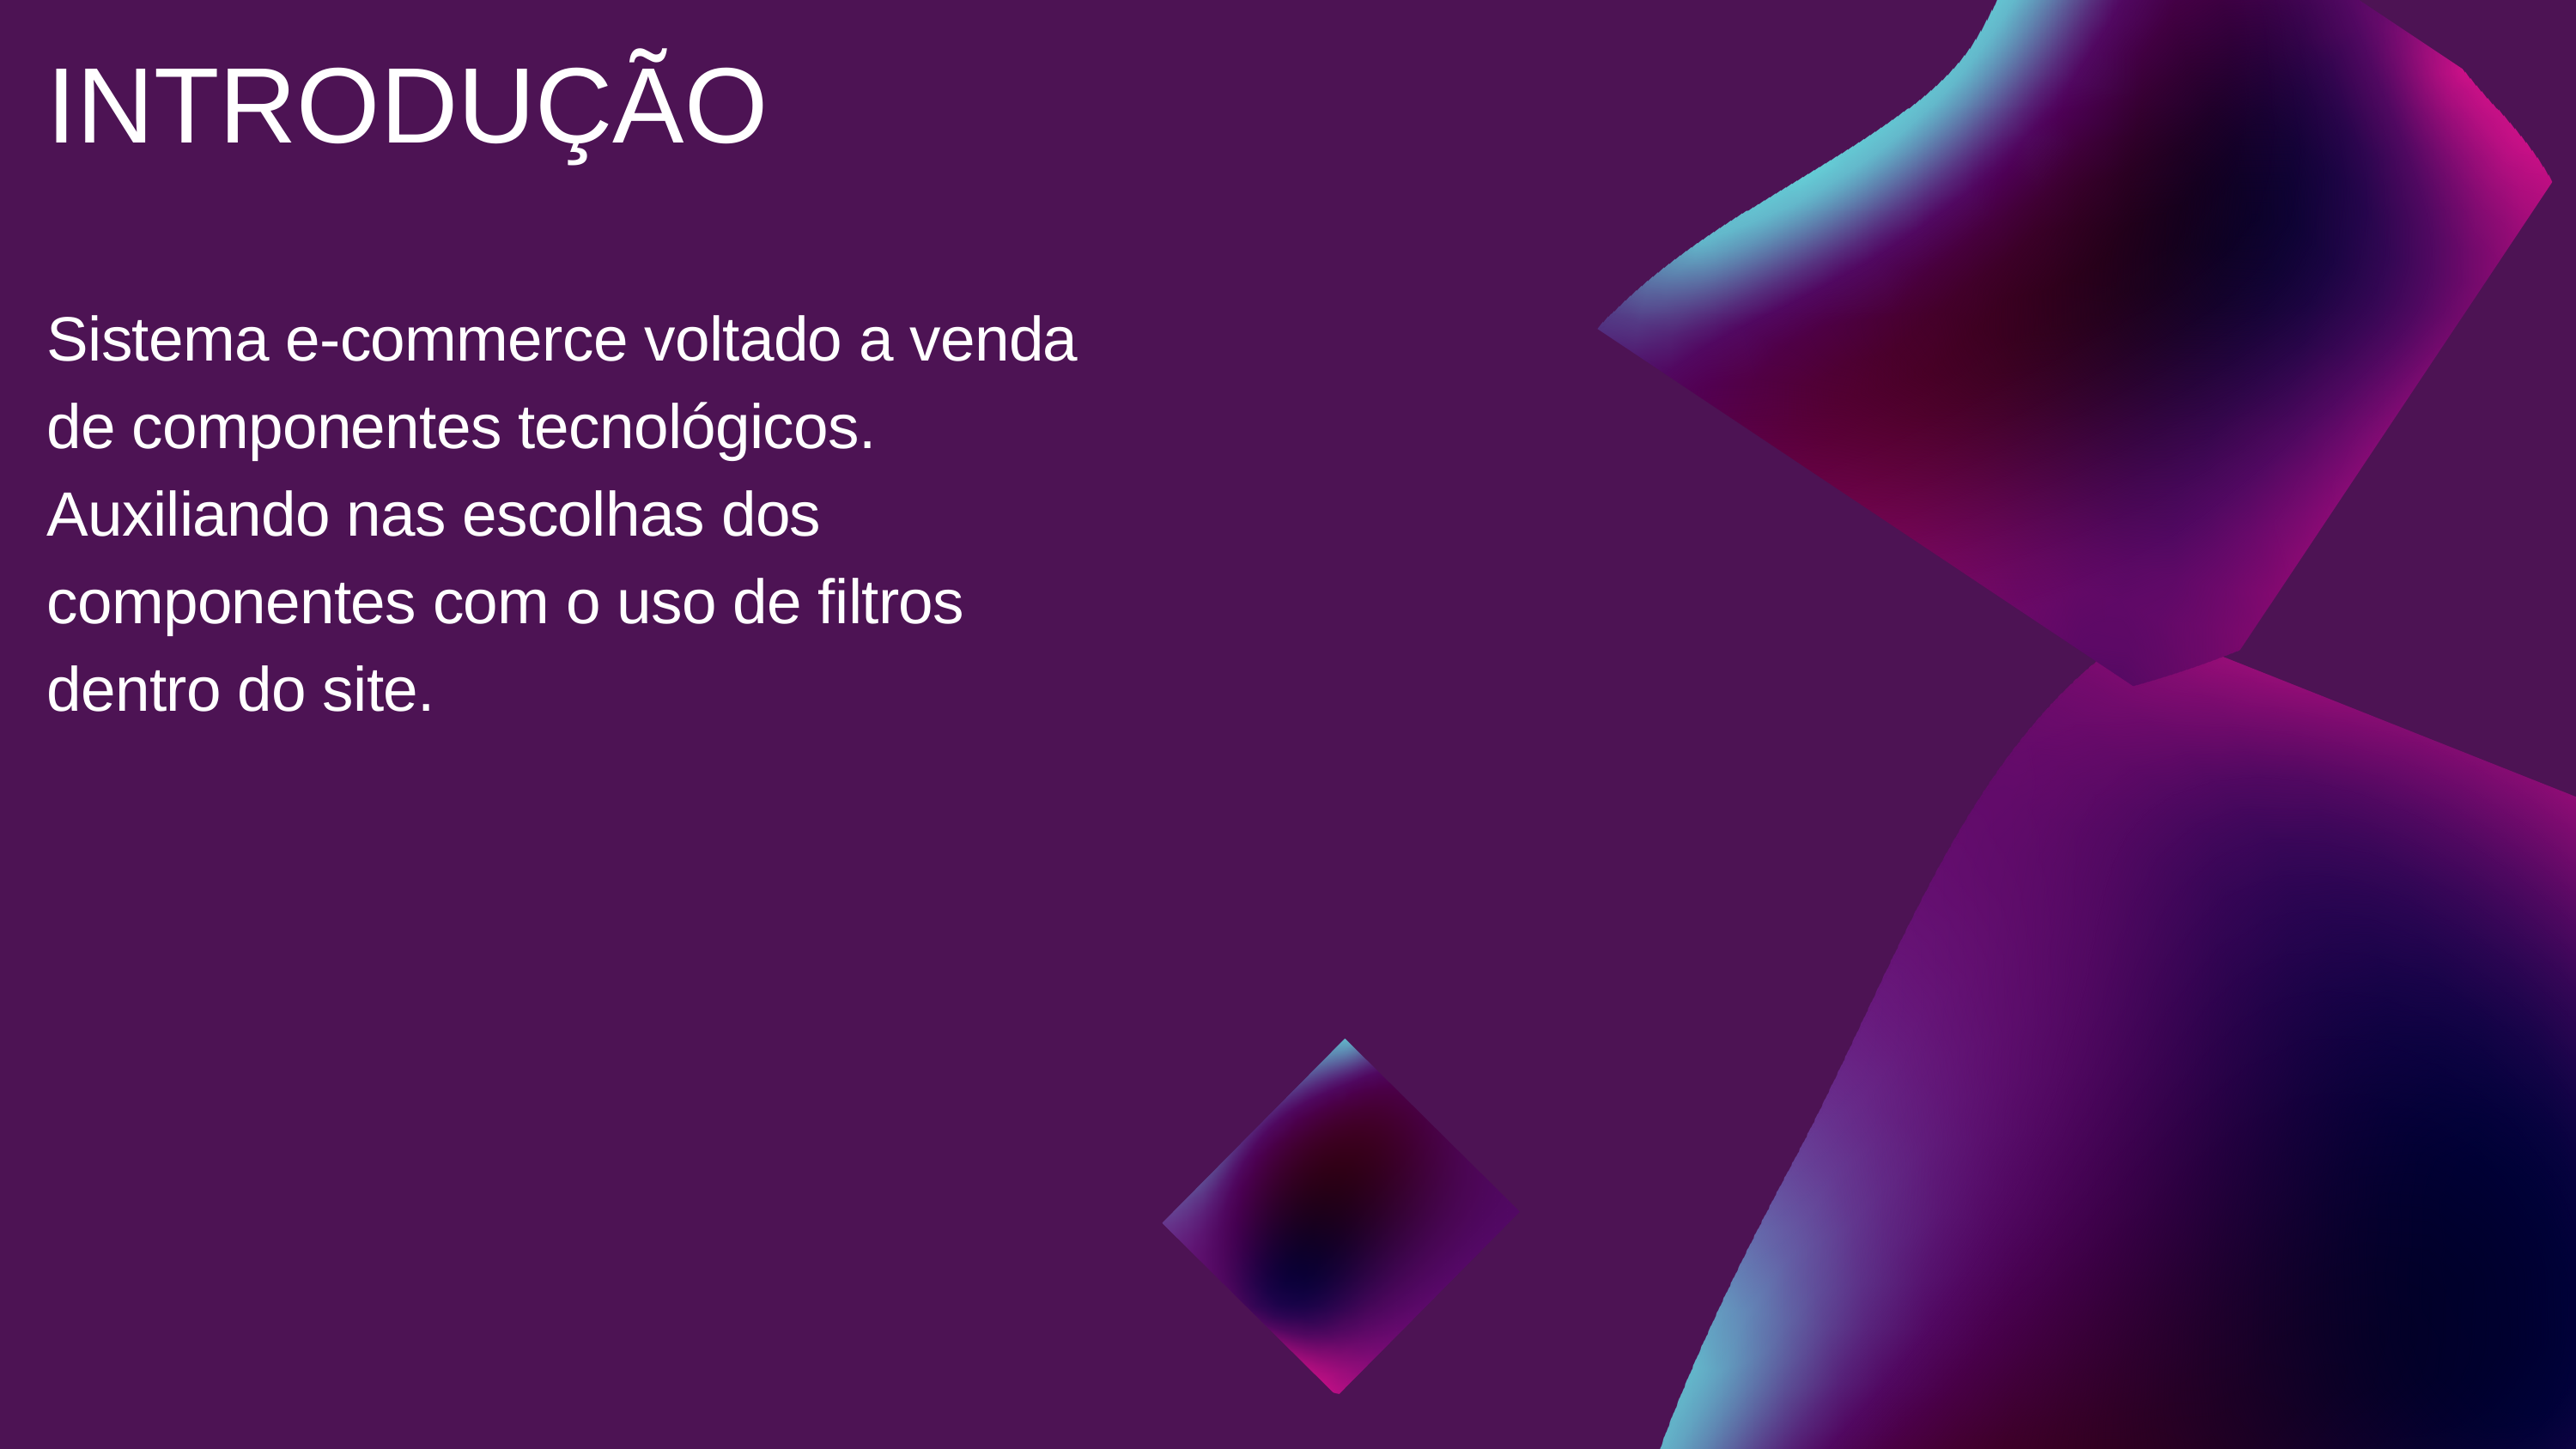

INTRODUÇÃO
Sistema e-commerce voltado a venda de componentes tecnológicos. Auxiliando nas escolhas dos componentes com o uso de filtros dentro do site.